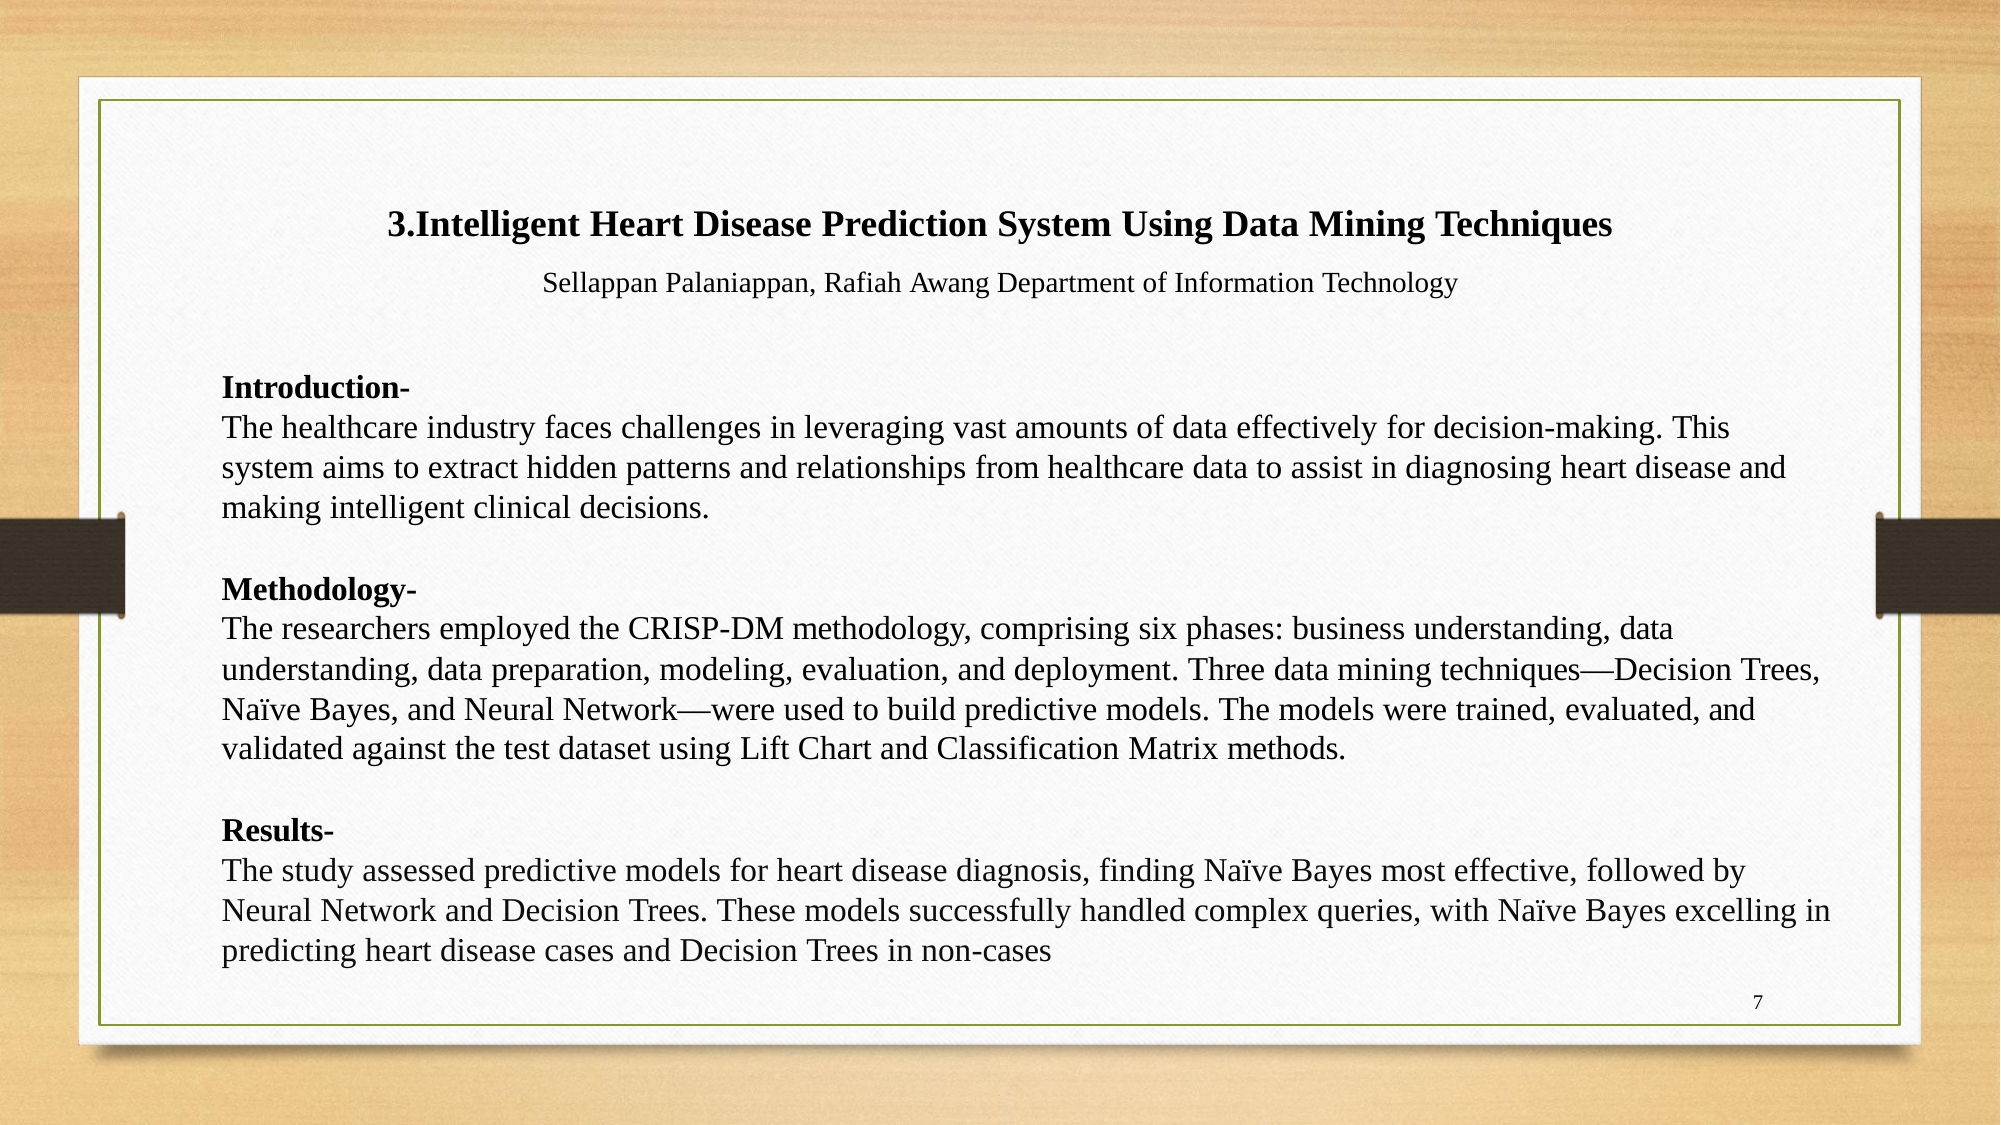

# 3.Intelligent Heart Disease Prediction System Using Data Mining Techniques
Sellappan Palaniappan, Rafiah Awang Department of Information Technology

Introduction-
The healthcare industry faces challenges in leveraging vast amounts of data effectively for decision-making. This system aims to extract hidden patterns and relationships from healthcare data to assist in diagnosing heart disease and making intelligent clinical decisions.

Methodology-
The researchers employed the CRISP-DM methodology, comprising six phases: business understanding, data understanding, data preparation, modeling, evaluation, and deployment. Three data mining techniques—Decision Trees, Naïve Bayes, and Neural Network—were used to build predictive models. The models were trained, evaluated, and validated against the test dataset using Lift Chart and Classification Matrix methods.

Results-
The study assessed predictive models for heart disease diagnosis, finding Naïve Bayes most effective, followed by Neural Network and Decision Trees. These models successfully handled complex queries, with Naïve Bayes excelling in predicting heart disease cases and Decision Trees in non-cases
7